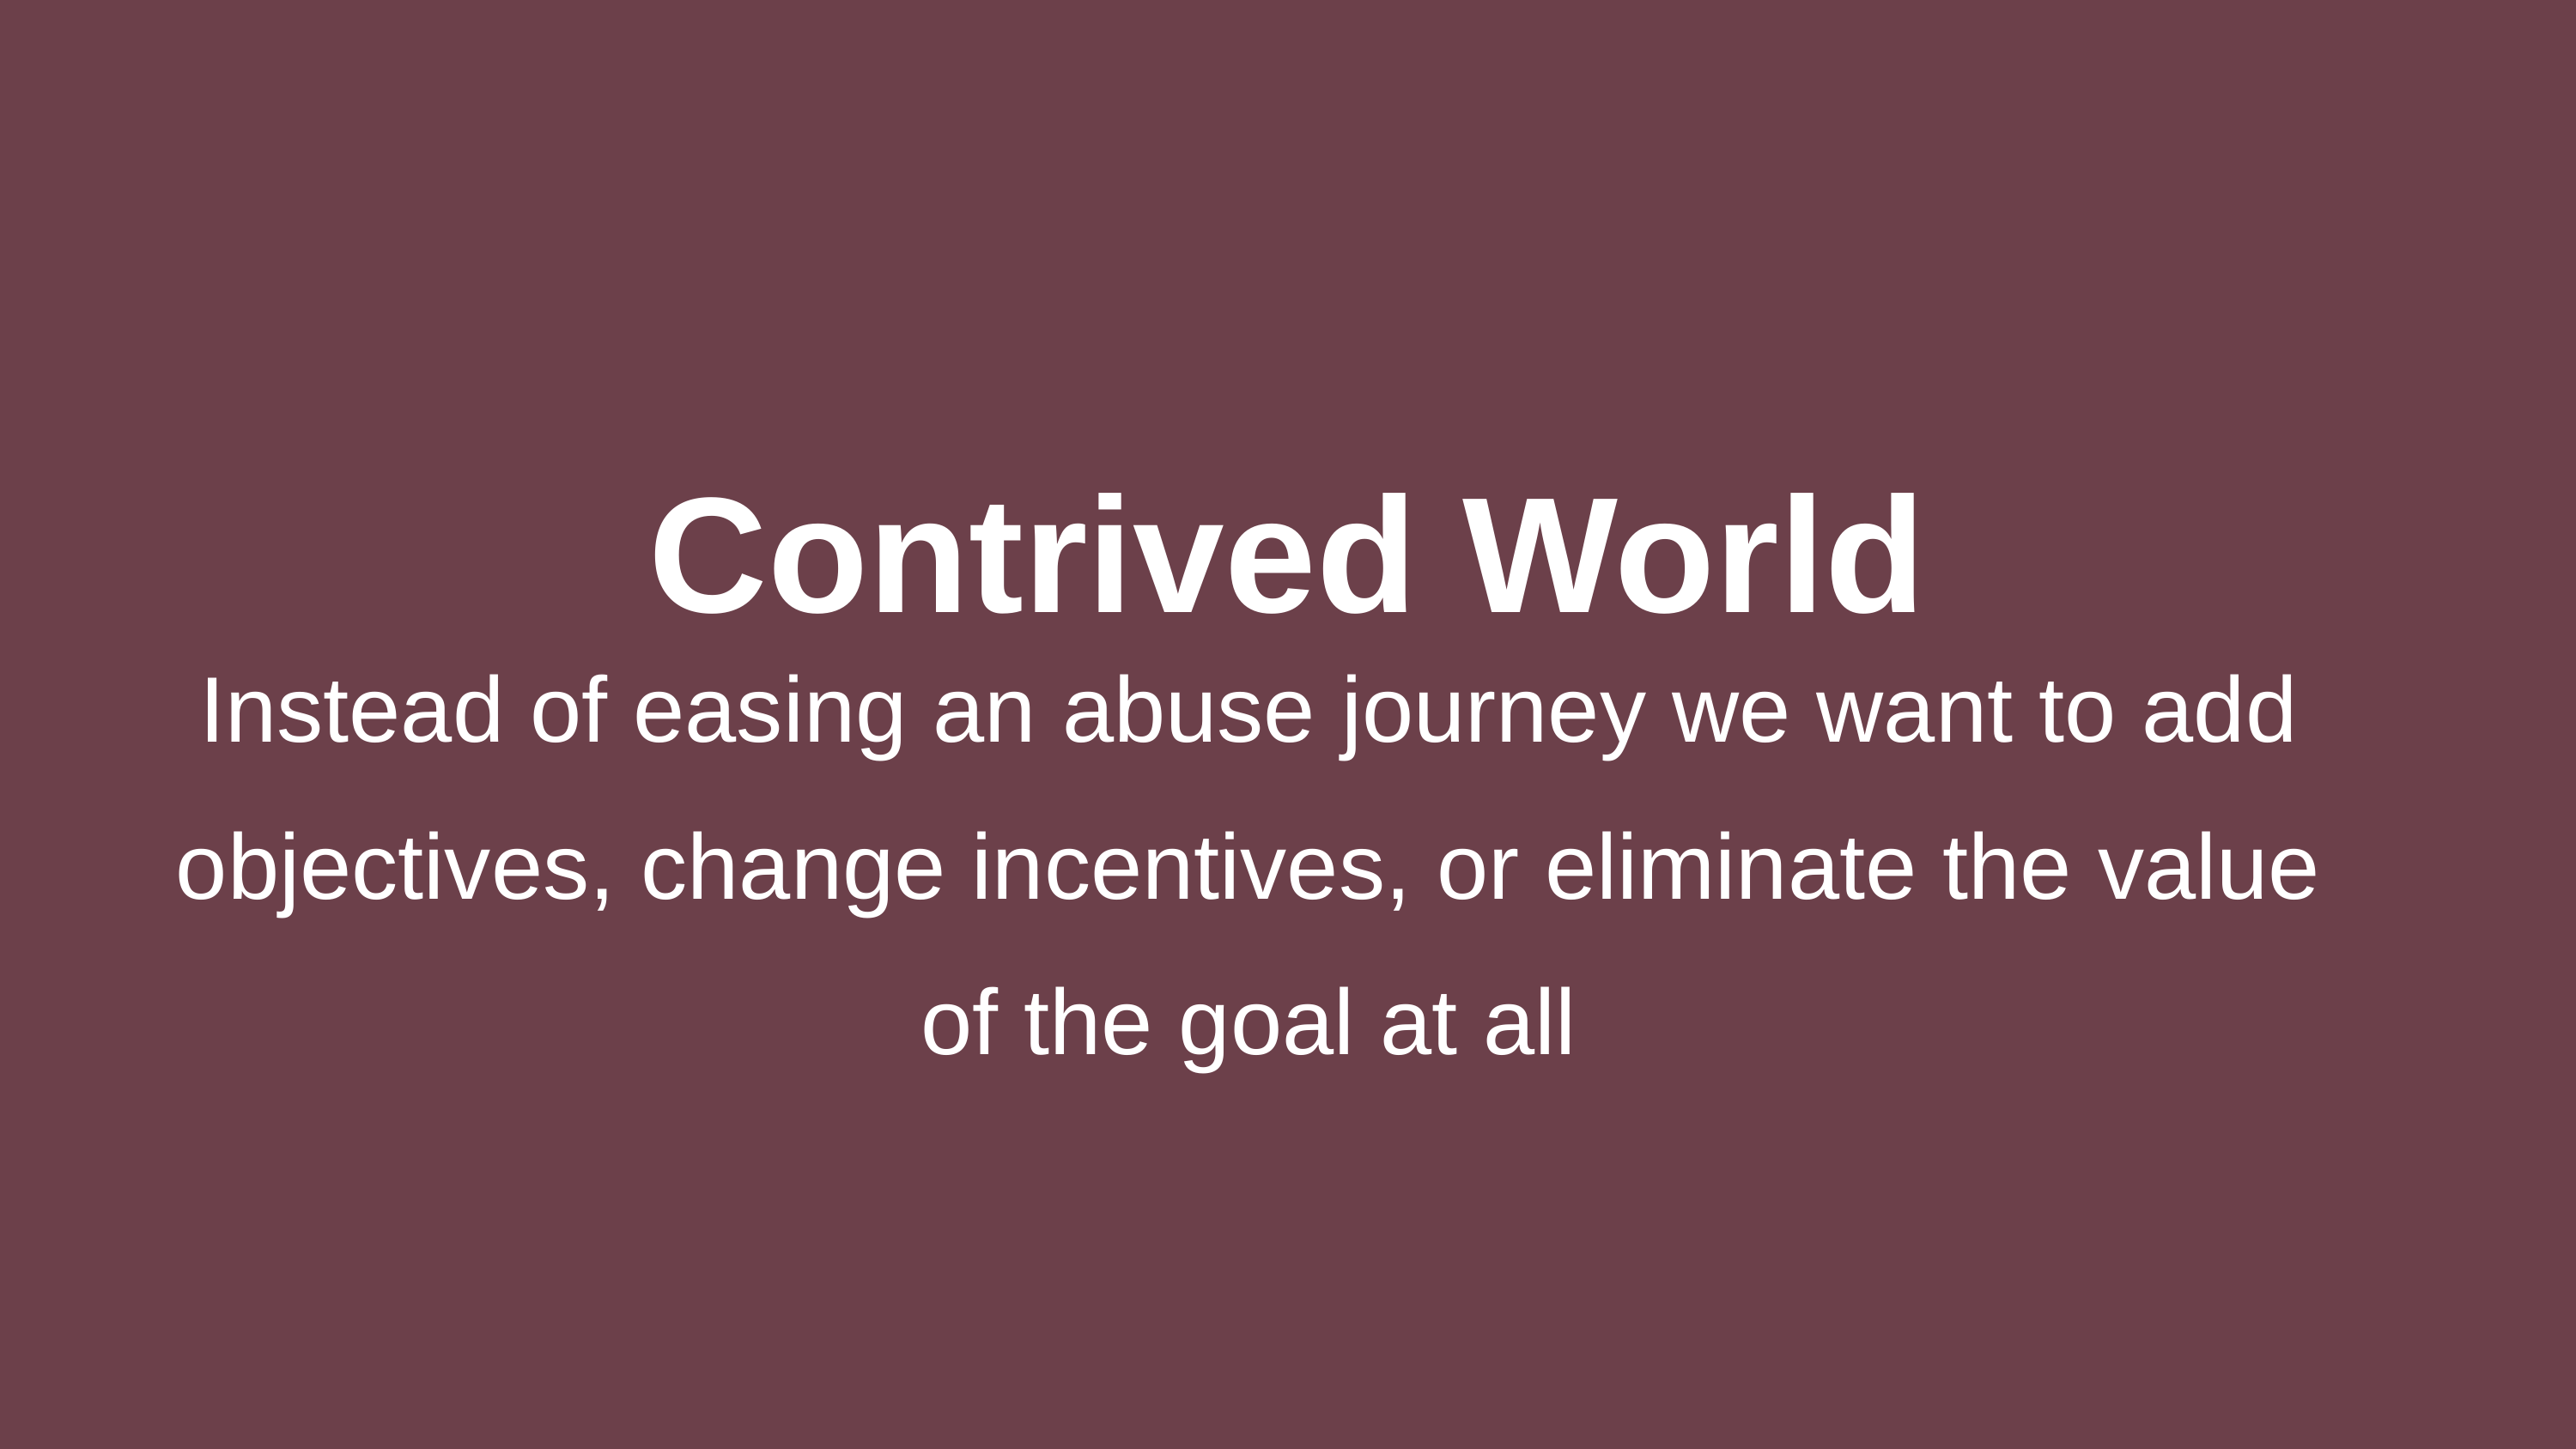

Contrived World
Instead of easing an abuse journey we want to add objectives, change incentives, or eliminate the value of the goal at all